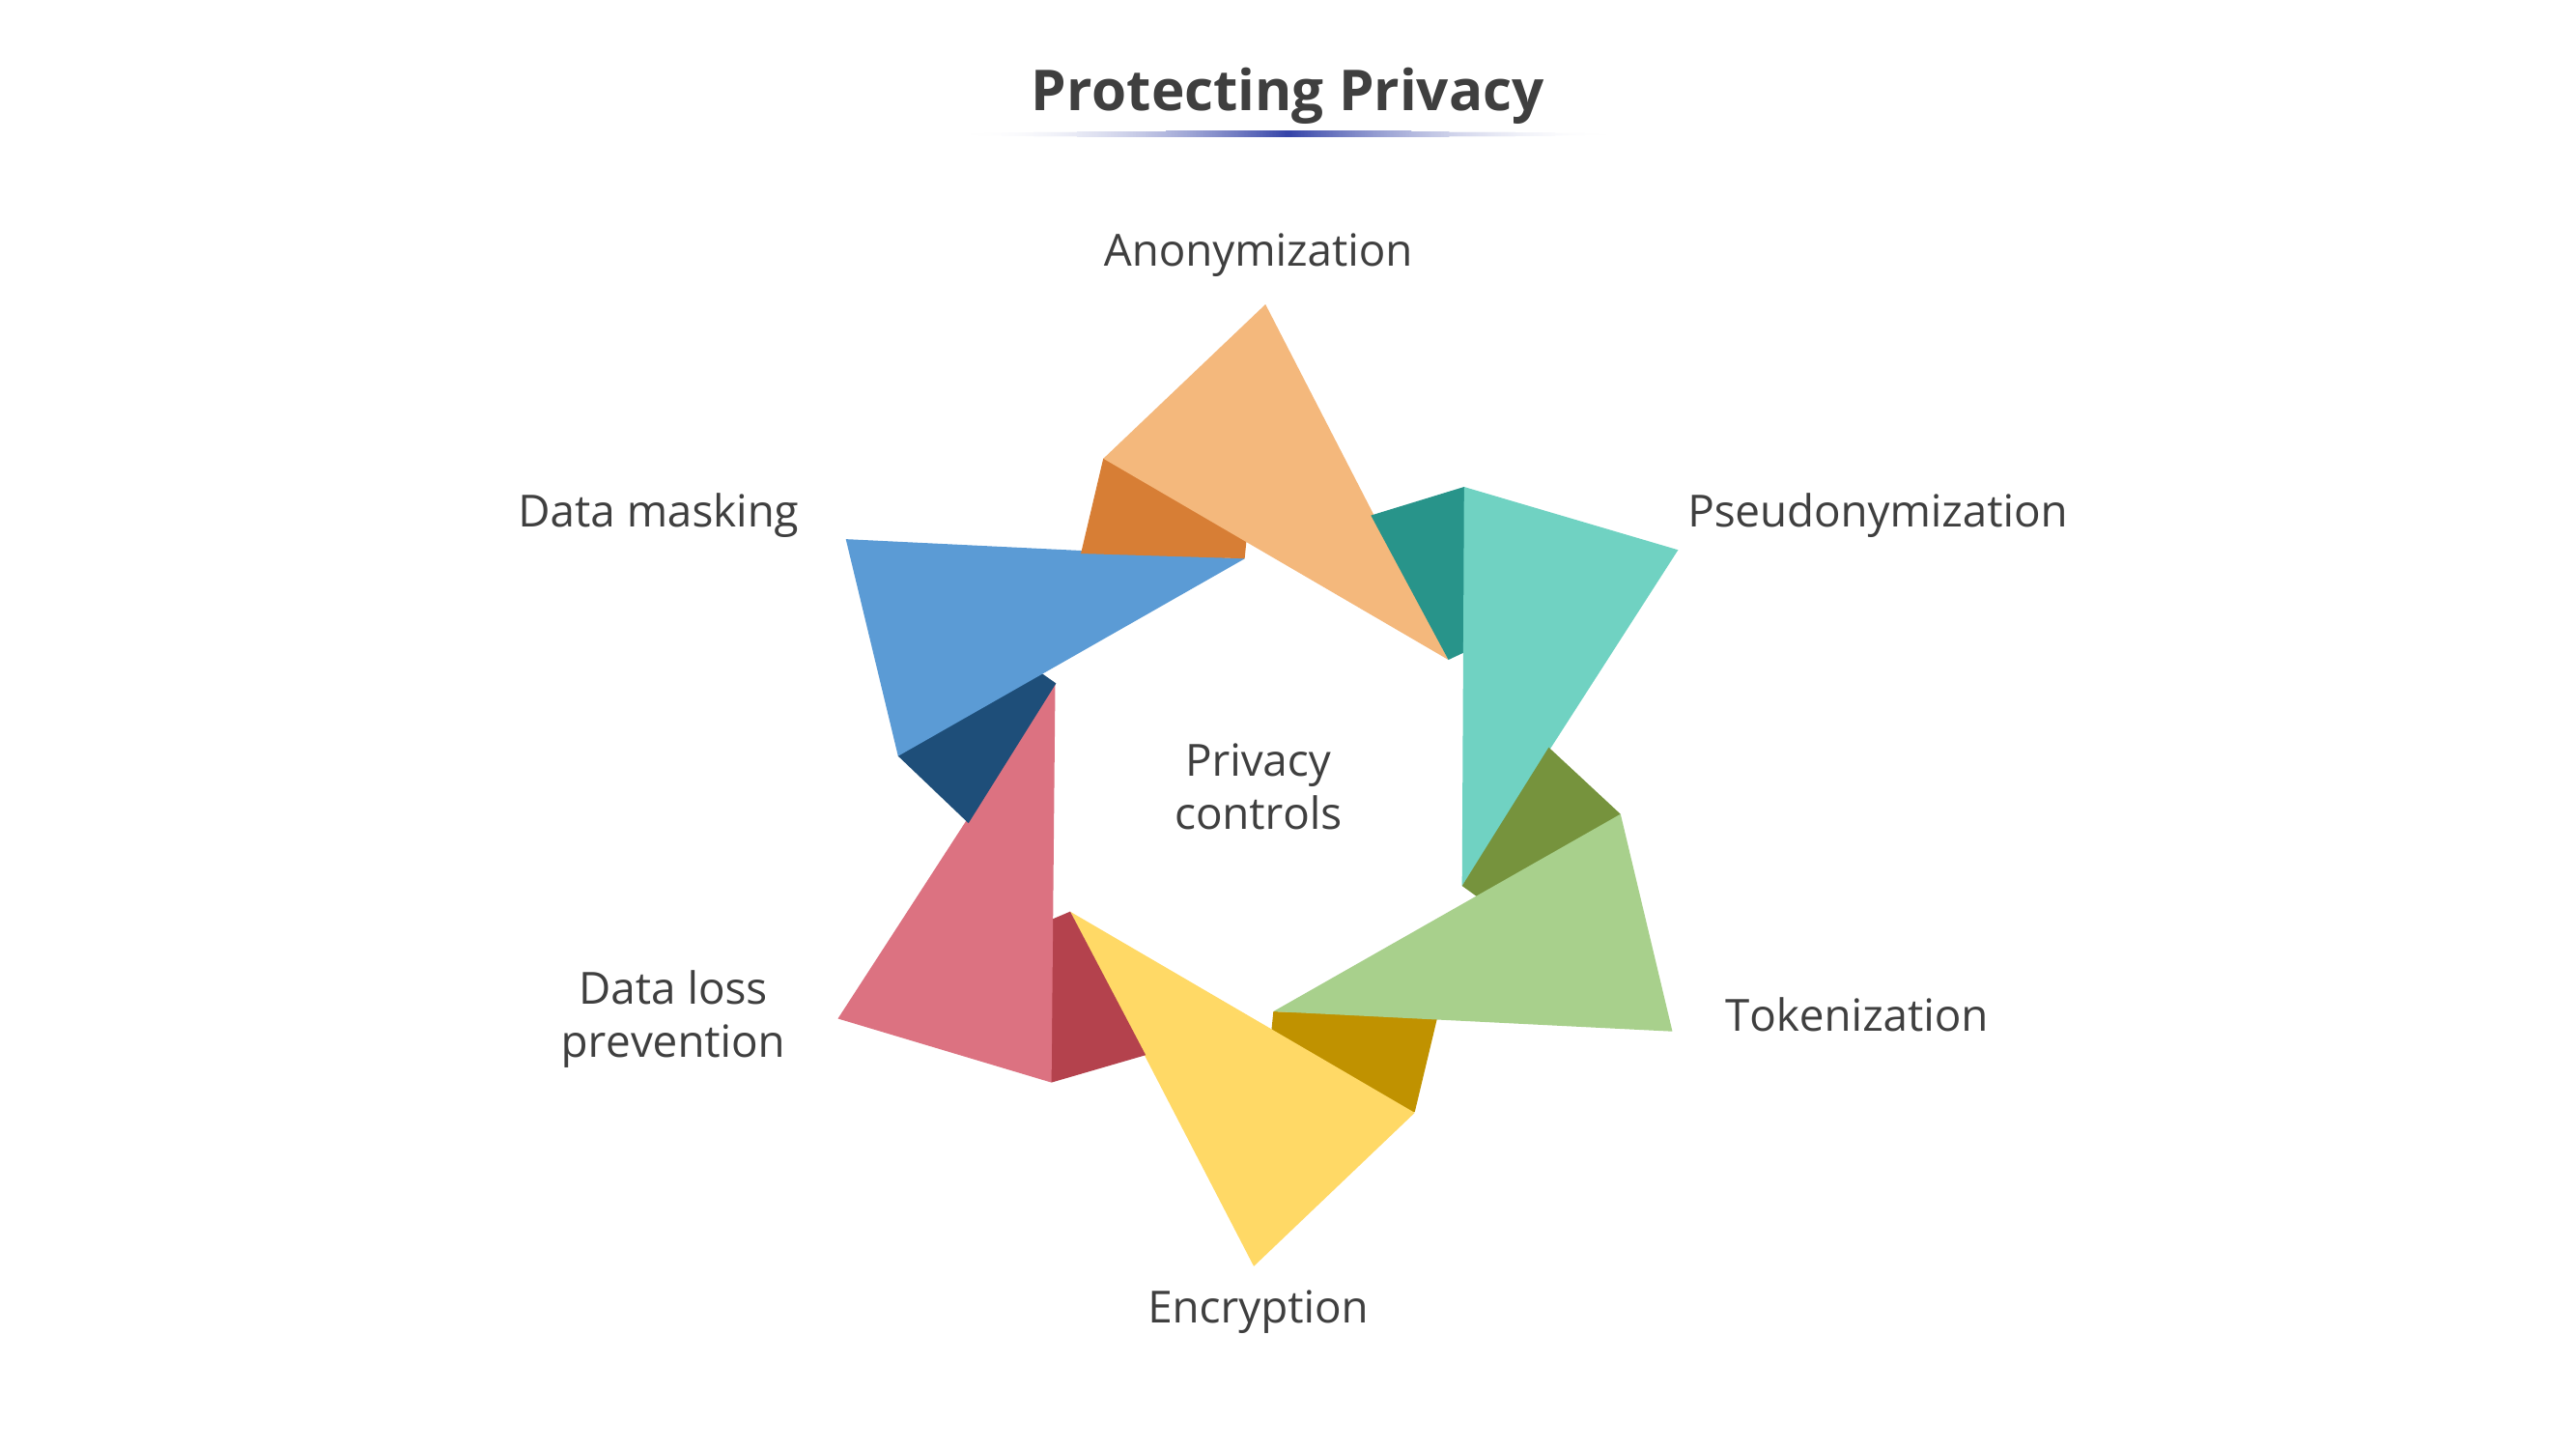

# Protecting Privacy

Anonymization

Privacy controls
Encryption
Data masking
Pseudonymization
Data loss prevention
Tokenization